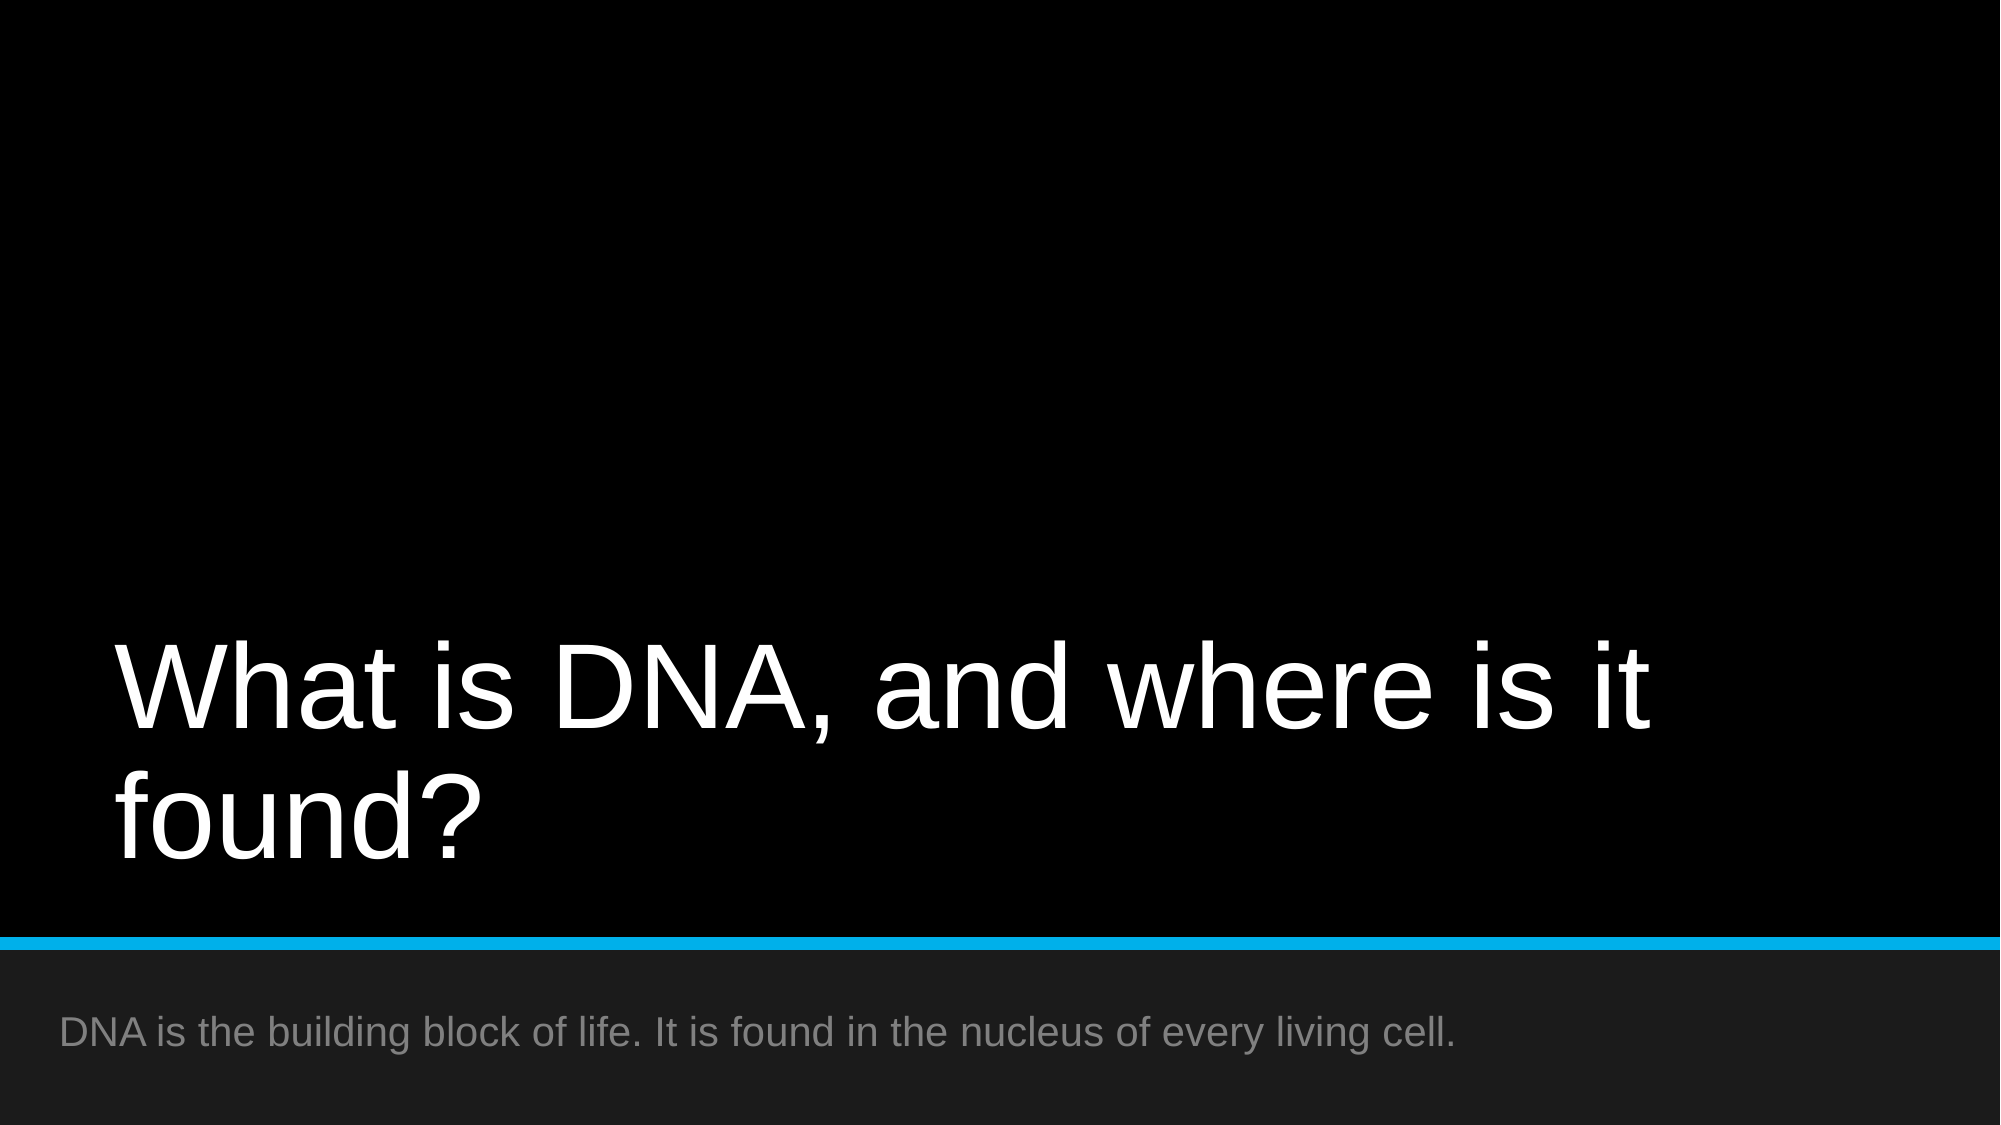

# What is DNA, and where is it found?
DNA is the building block of life. It is found in the nucleus of every living cell.